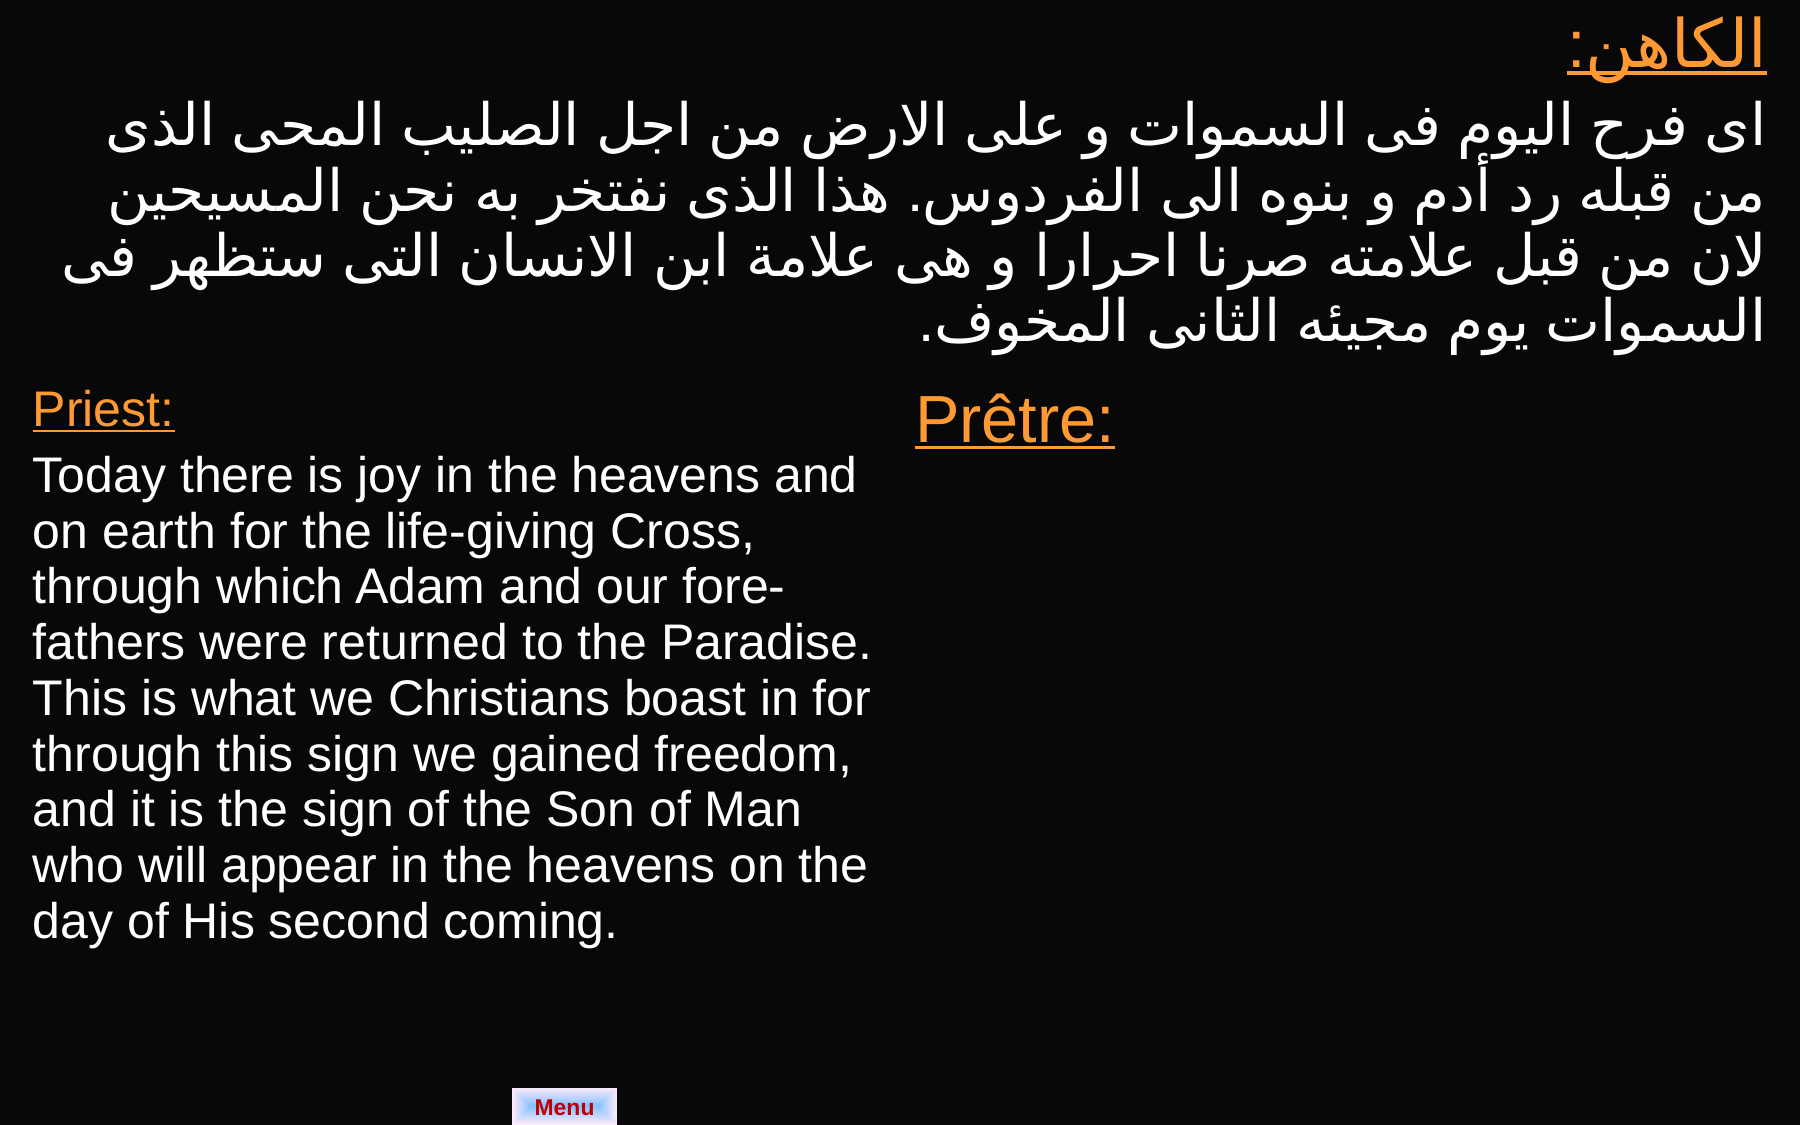

| الكاهن: اى فرح اليوم فى السموات و على الارض من اجل الصليب المحى الذى من قبله رد أدم و بنوه الى الفردوس. هذا الذى نفتخر به نحن المسيحين لان من قبل علامته صرنا احرارا و هى علامة ابن الانسان التى ستظهر فى السموات يوم مجيئه الثانى المخوف. |  |
| --- | --- |
| Priest: Today there is joy in the heavens and on earth for the life-giving Cross, through which Adam and our fore-fathers were returned to the Paradise. This is what we Christians boast in for through this sign we gained freedom, and it is the sign of the Son of Man who will appear in the heavens on the day of His second coming. | Prêtre: |

Menu